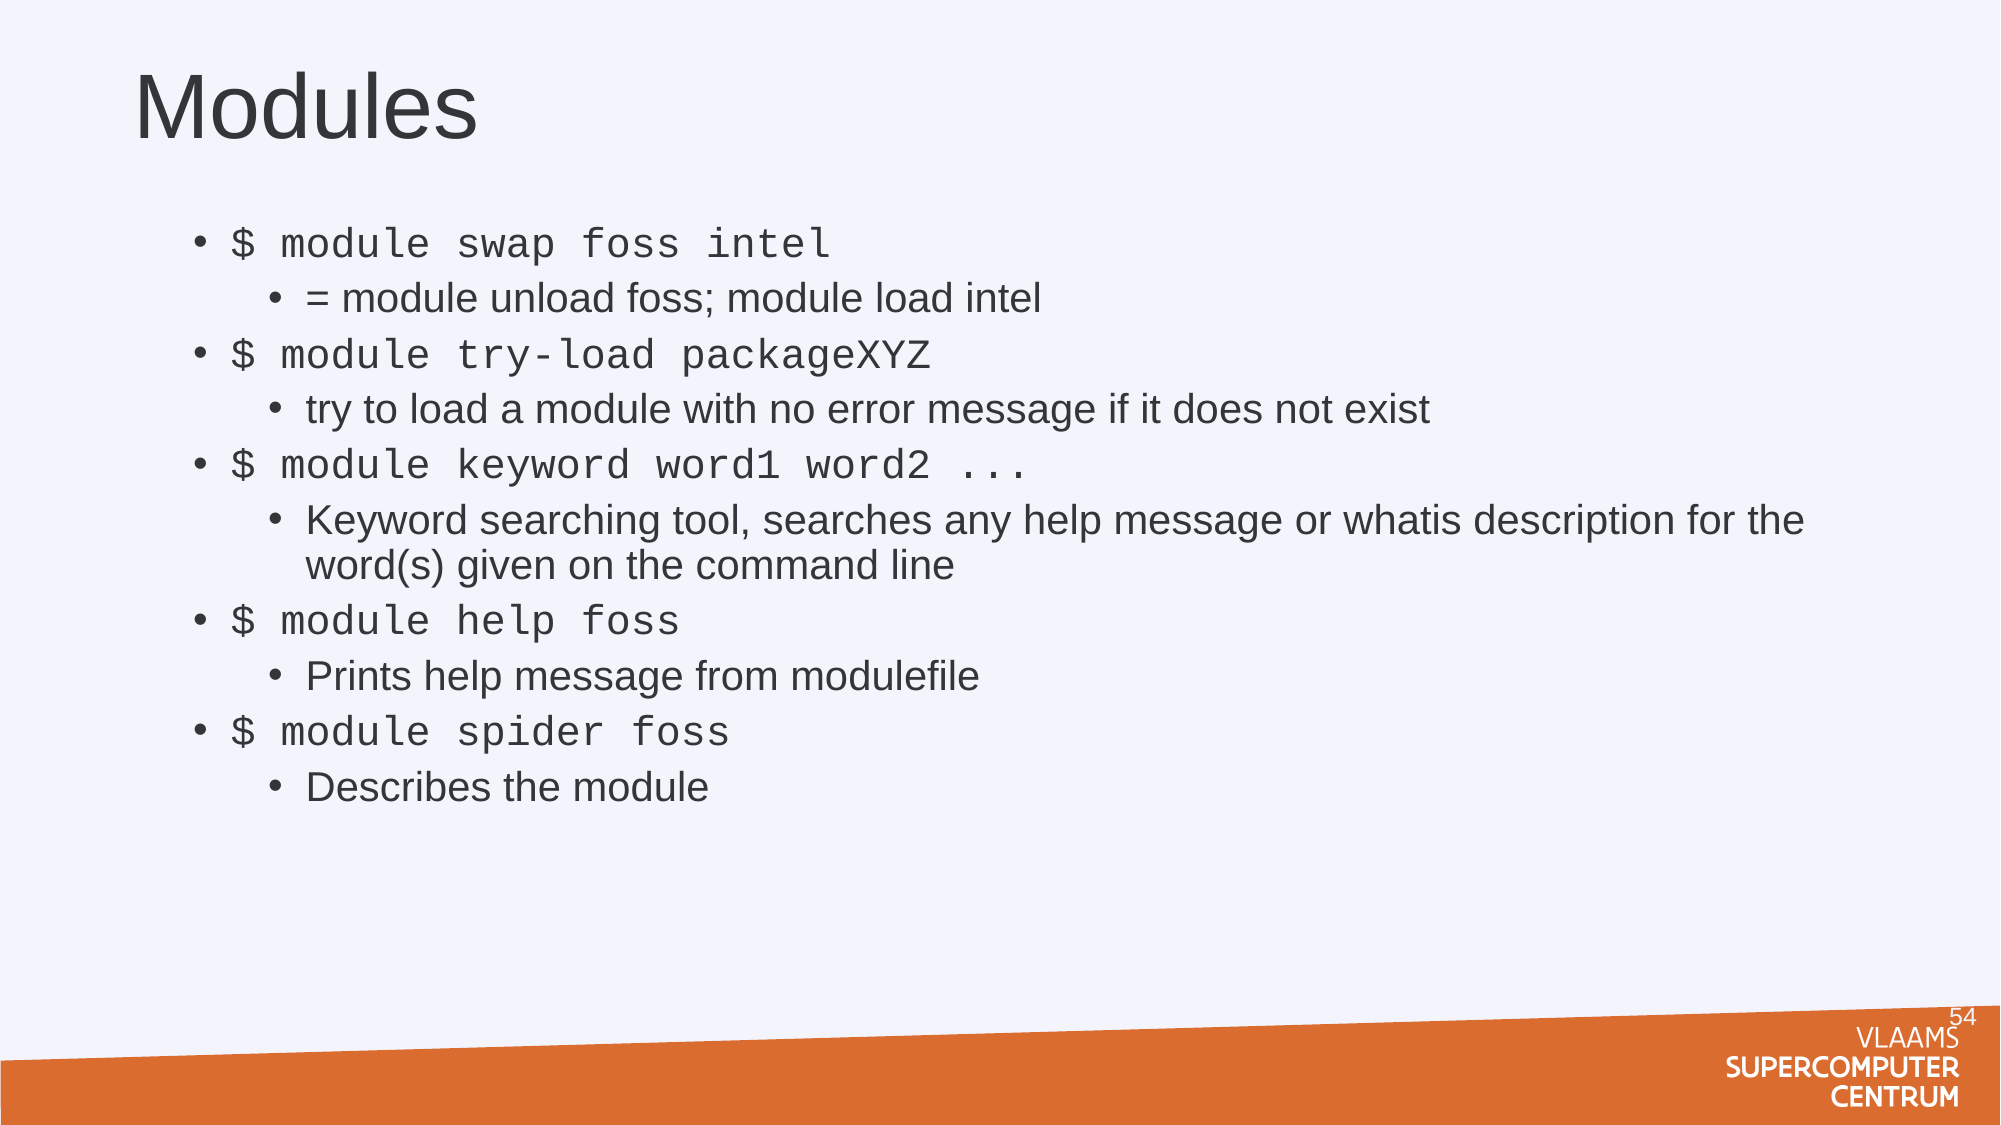

# Modules
$ module swap foss intel
= module unload foss; module load intel
$ module try-load packageXYZ
try to load a module with no error message if it does not exist
$ module keyword word1 word2 ...
Keyword searching tool, searches any help message or whatis description for the word(s) given on the command line
$ module help foss
Prints help message from modulefile
$ module spider foss
Describes the module

54